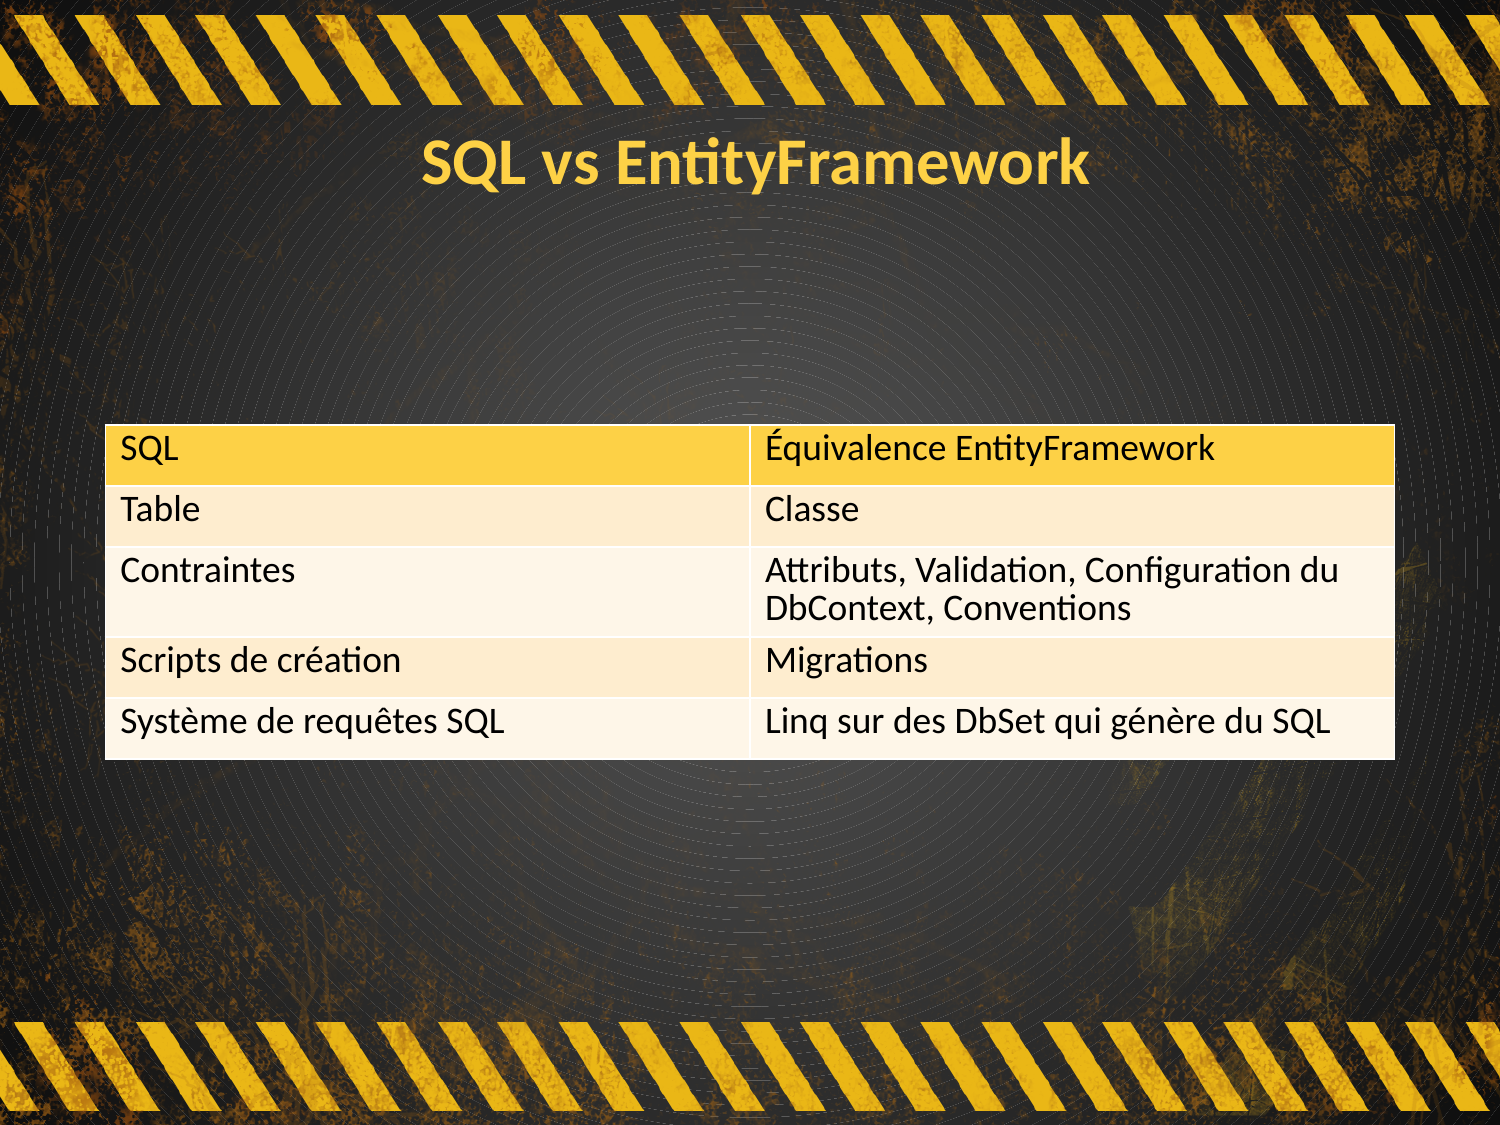

# SQL vs EntityFramework
| SQL | Équivalence EntityFramework |
| --- | --- |
| Table | Classe |
| Contraintes | Attributs, Validation, Configuration du DbContext, Conventions |
| Scripts de création | Migrations |
| Système de requêtes SQL | Linq sur des DbSet qui génère du SQL |